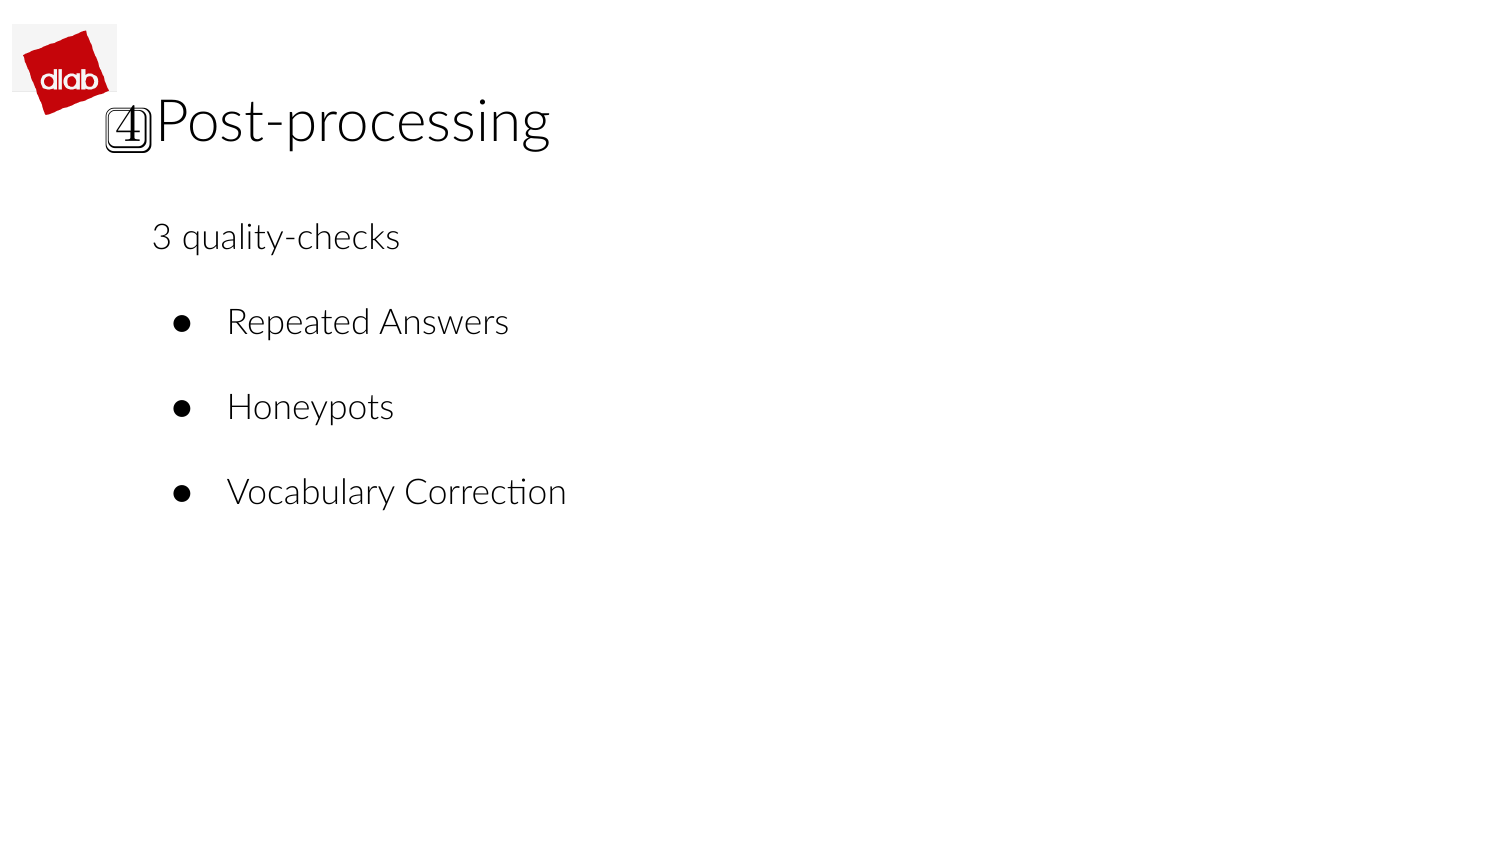

4️⃣ Post-processing

3 quality-checks

Repeated Answers

Honeypots

Vocabulary Correction